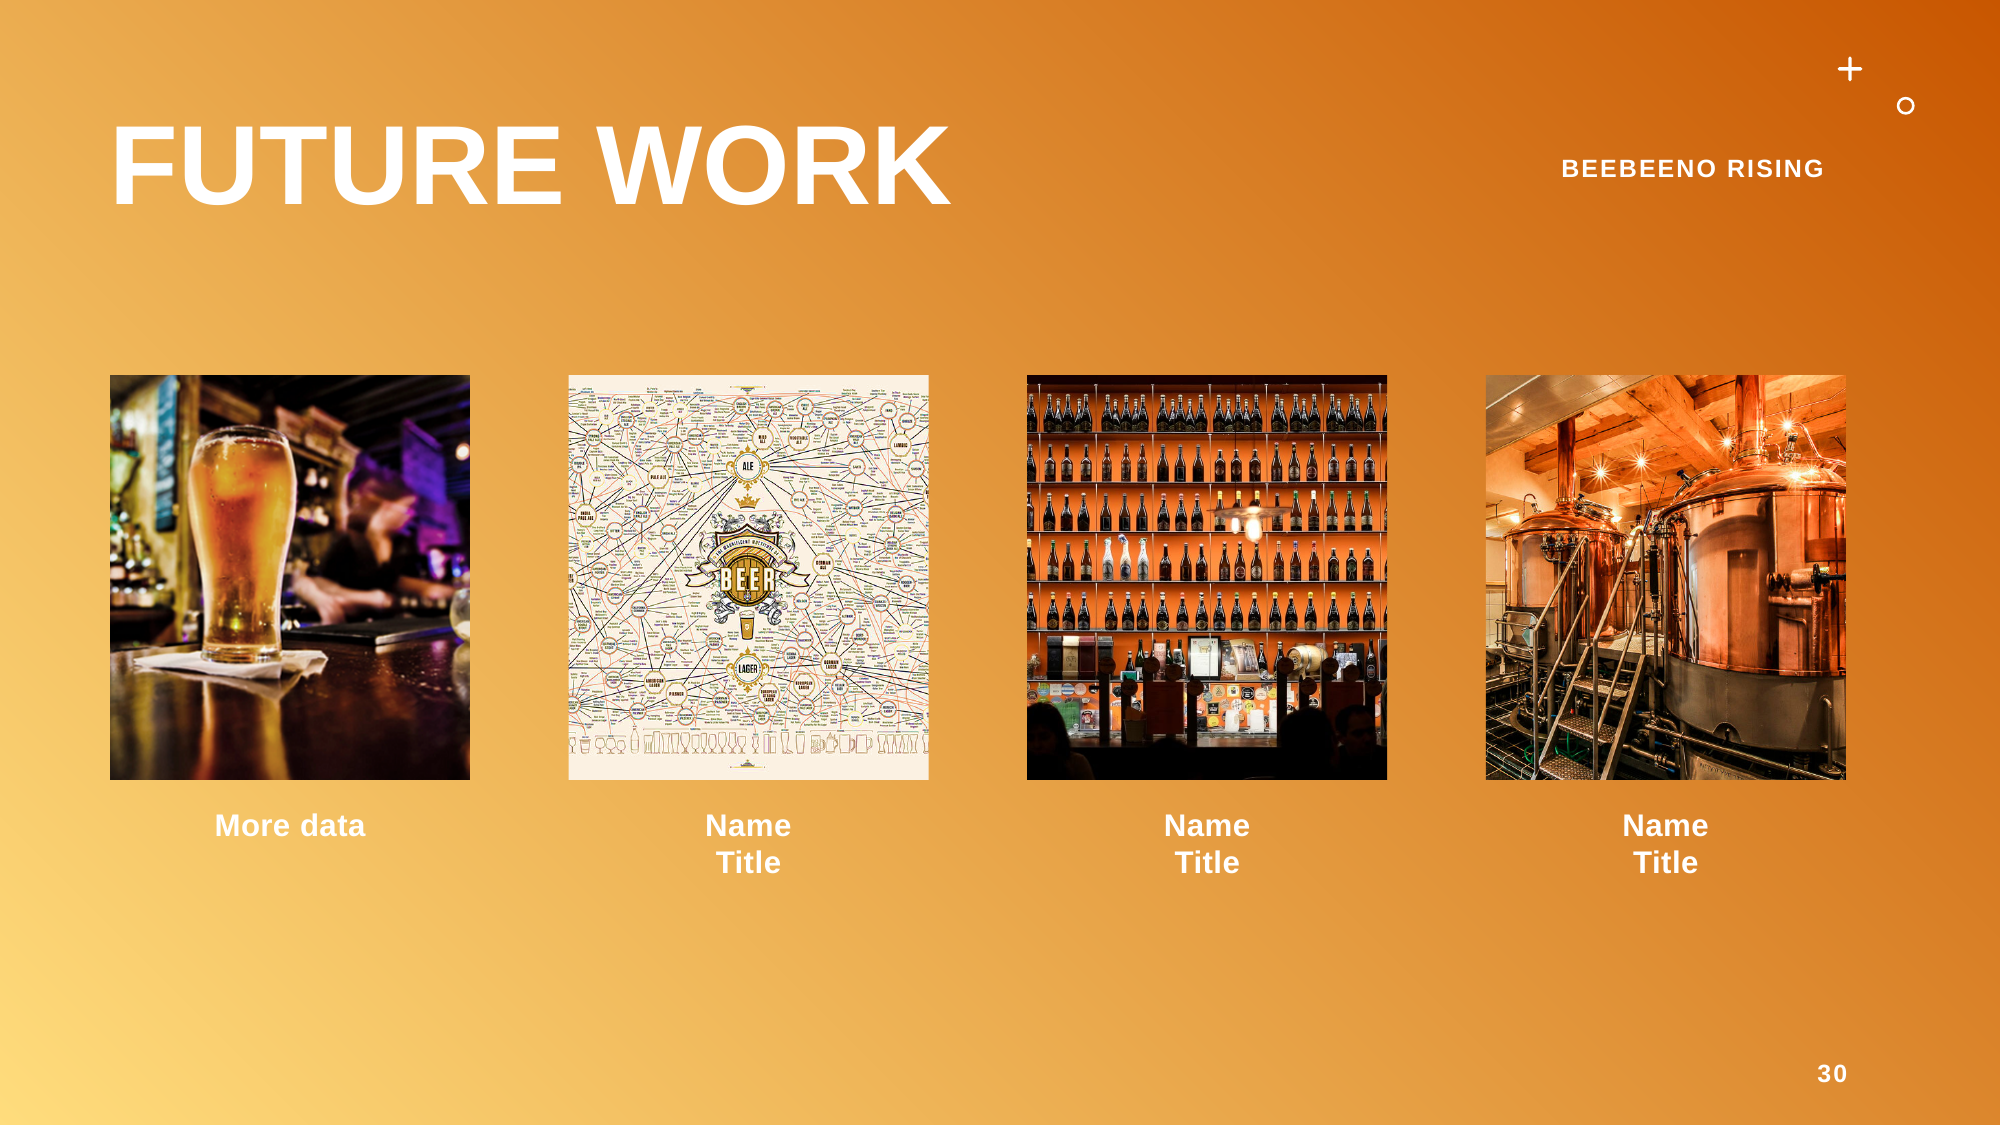

# Future work
Beebeeno rising
More data
Name
Title
Name
Title
Name
Title
30